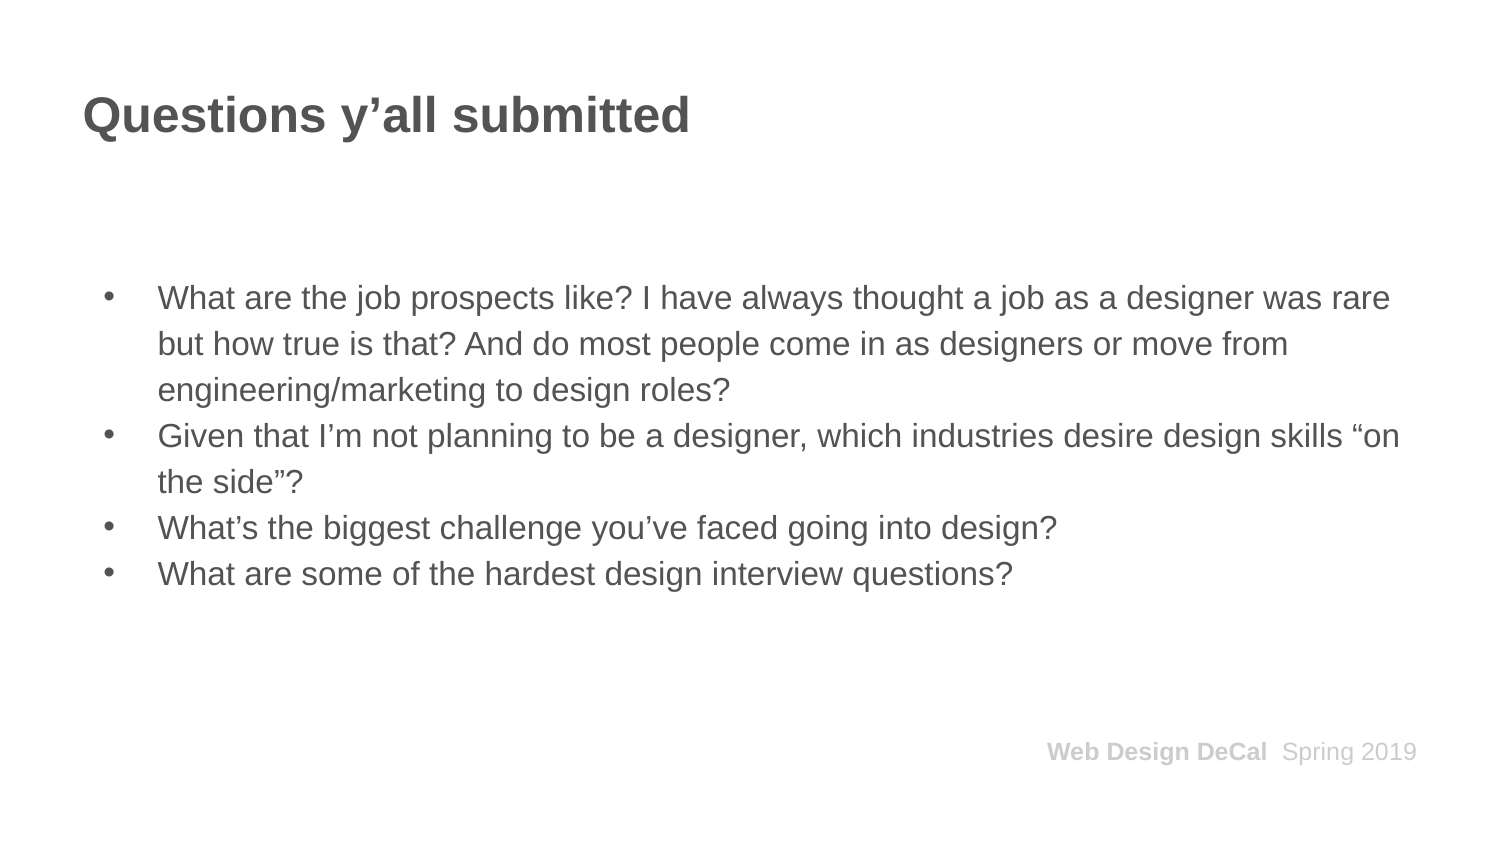

# Questions y’all submitted
What are the job prospects like? I have always thought a job as a designer was rare but how true is that? And do most people come in as designers or move from engineering/marketing to design roles?
Given that I’m not planning to be a designer, which industries desire design skills “on the side”?
What’s the biggest challenge you’ve faced going into design?
What are some of the hardest design interview questions?